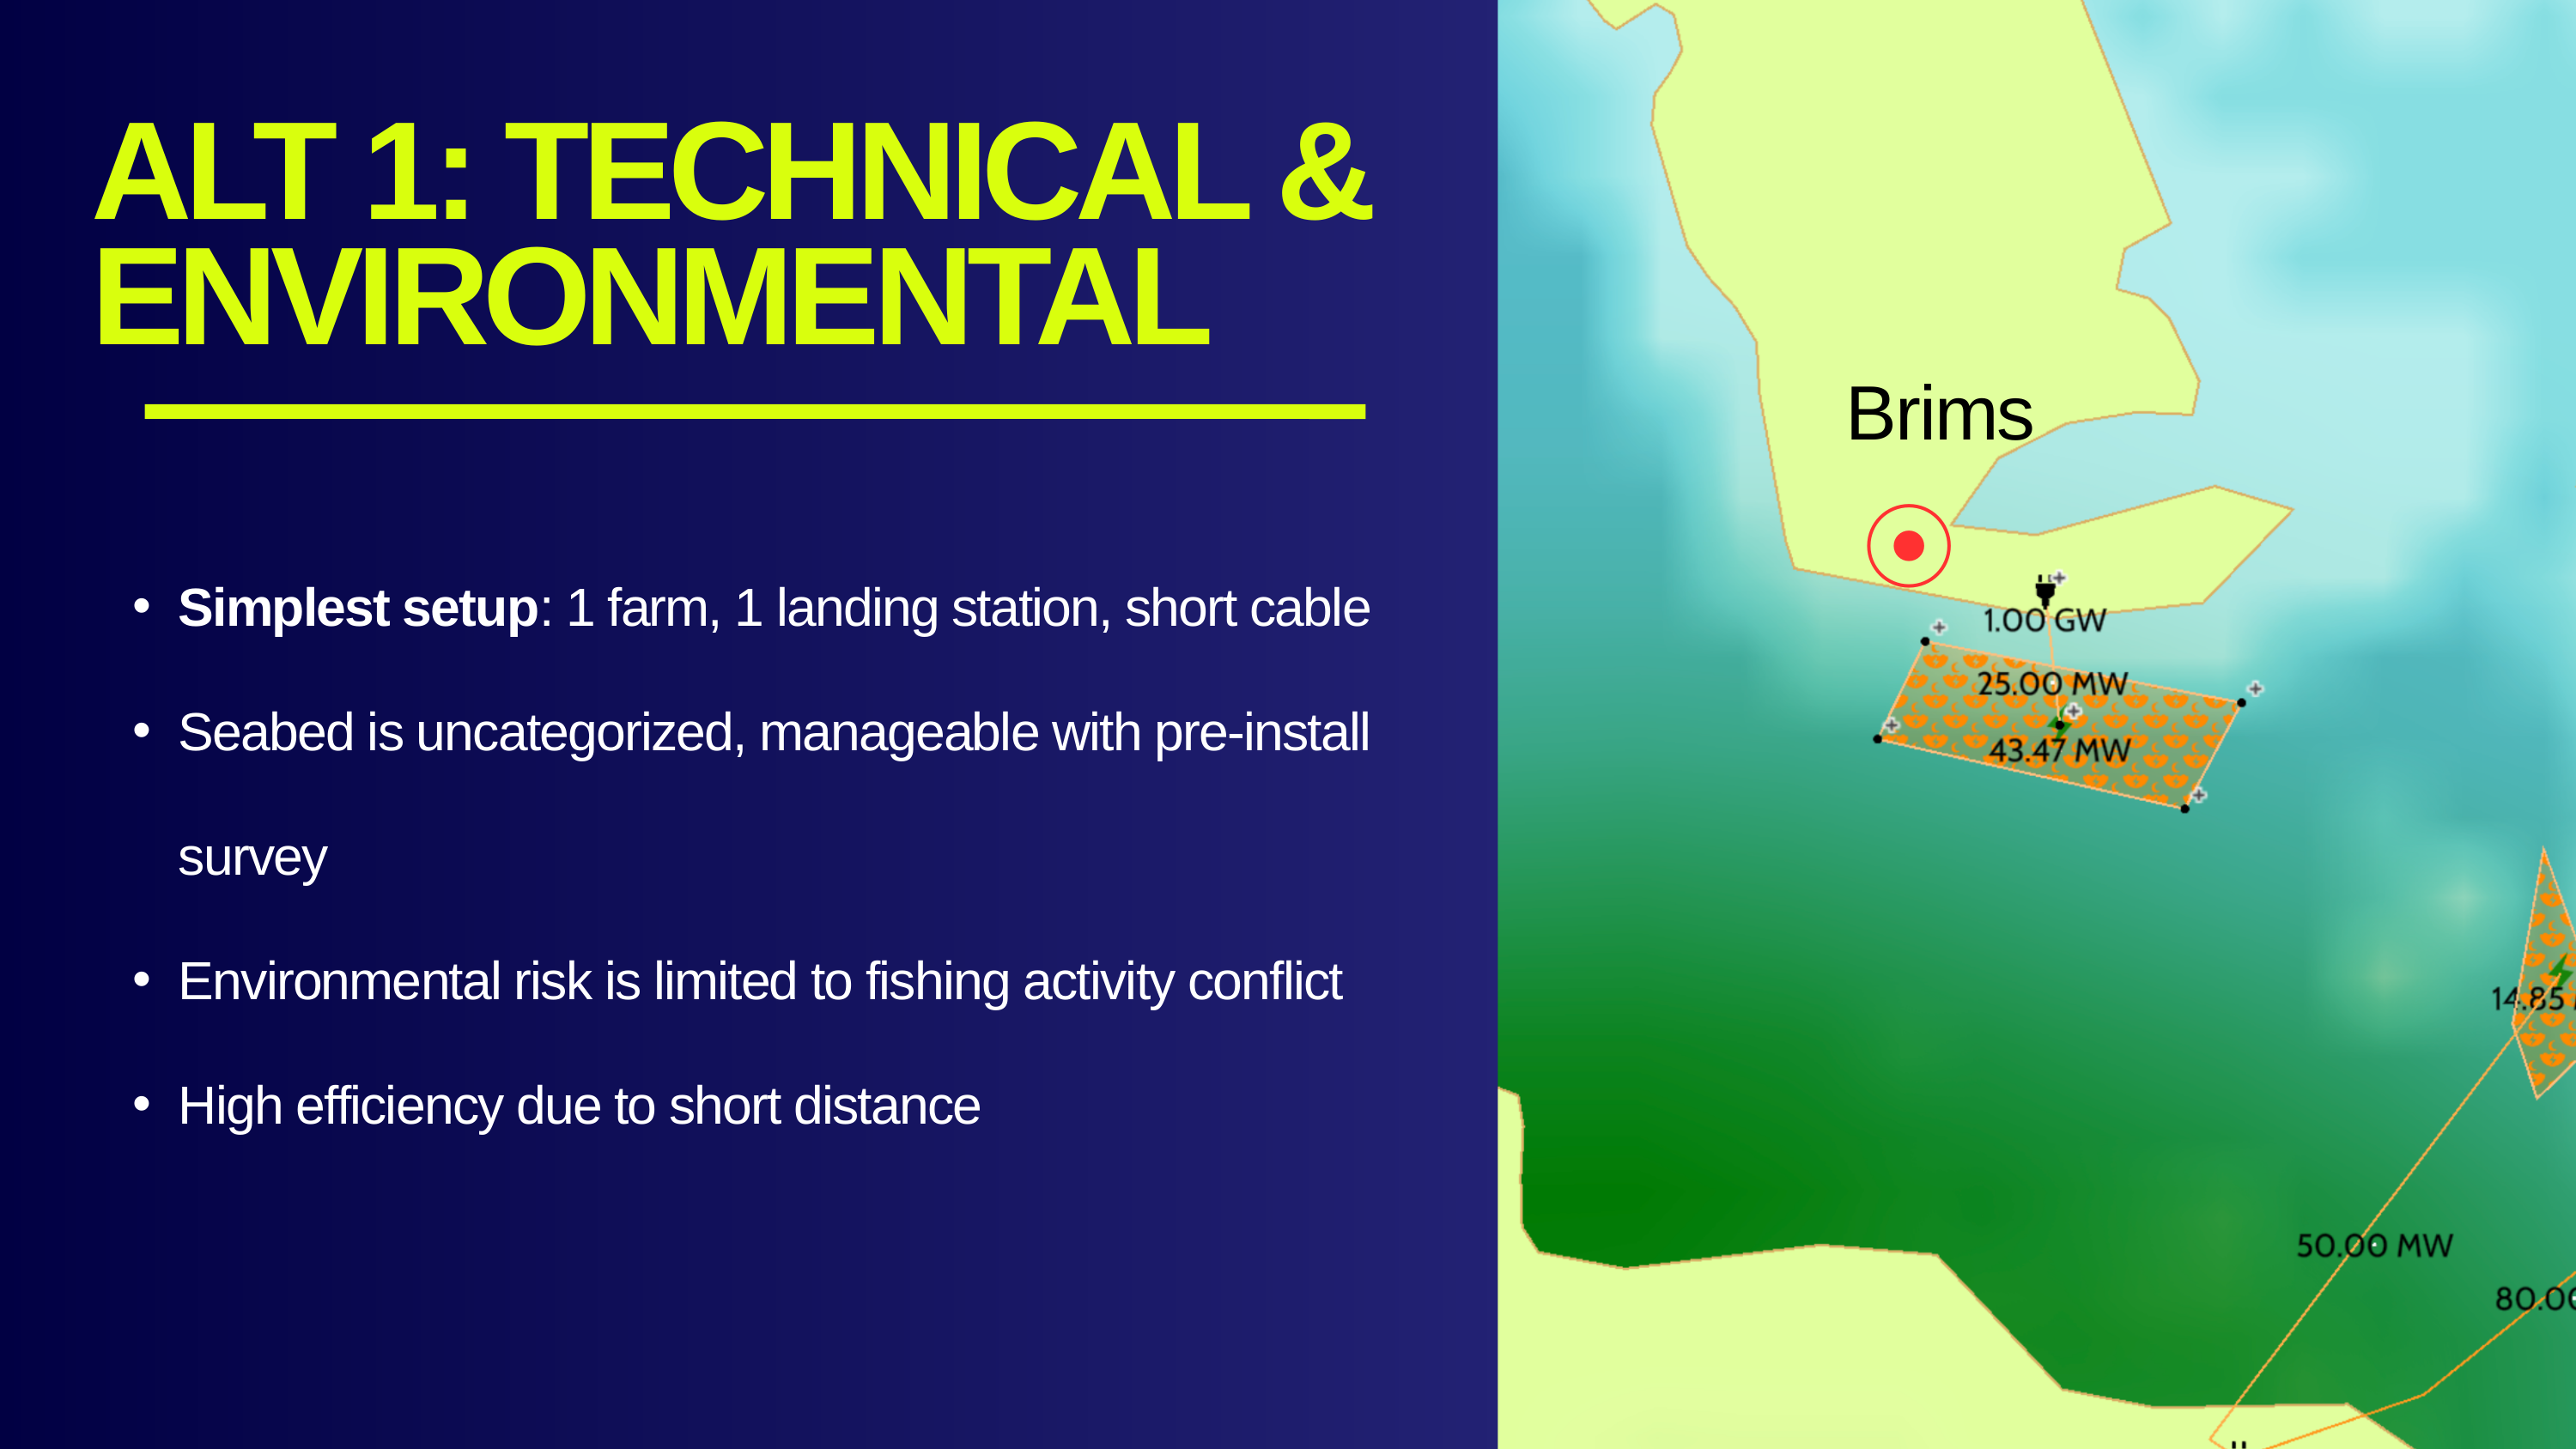

ALT 1: TECHNICAL & ENVIRONMENTAL
Brims

⦿
Simplest setup: 1 farm, 1 landing station, short cable
Seabed is uncategorized, manageable with pre-install survey
Environmental risk is limited to fishing activity conflict
High efficiency due to short distance